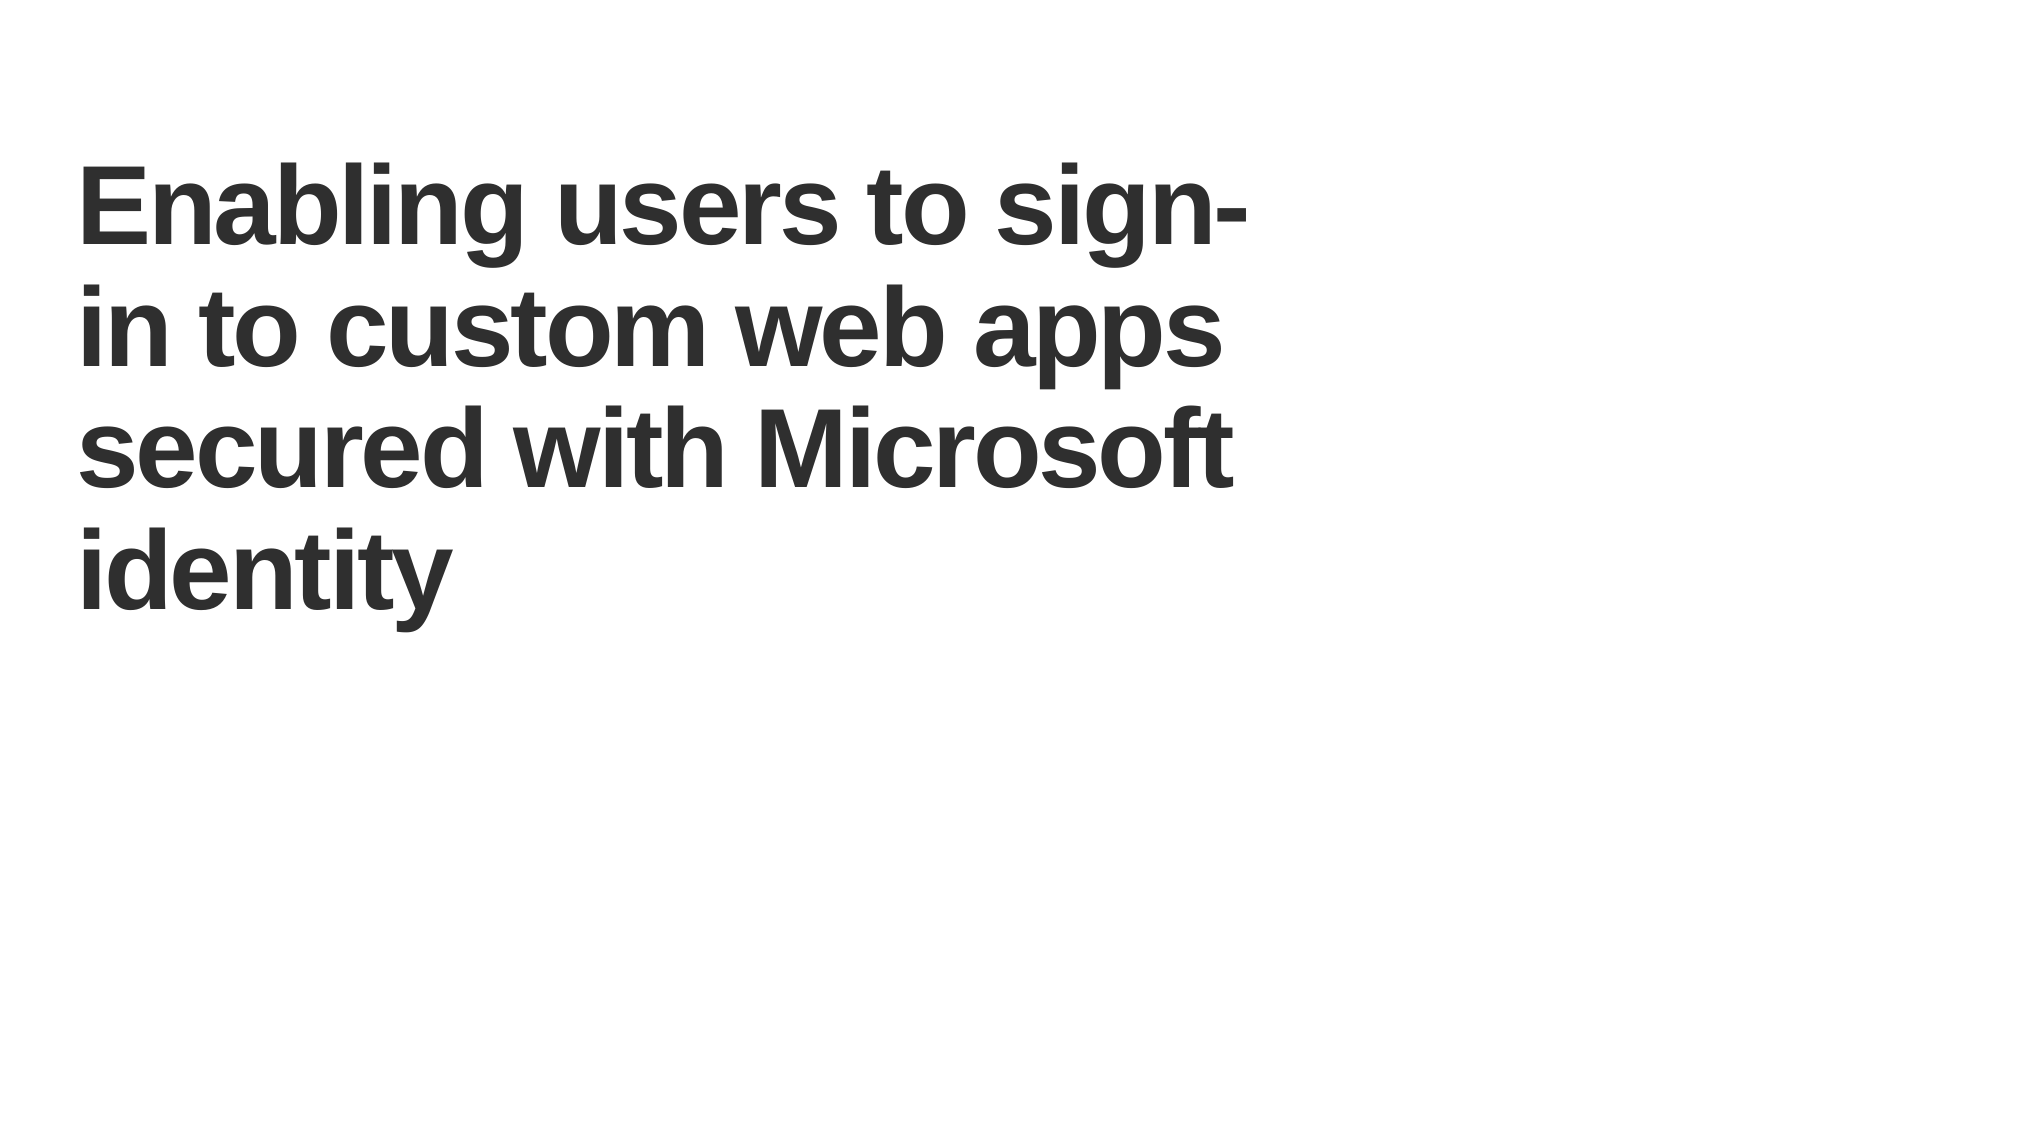

# Enabling users to sign-in to custom web apps secured with Microsoft identity